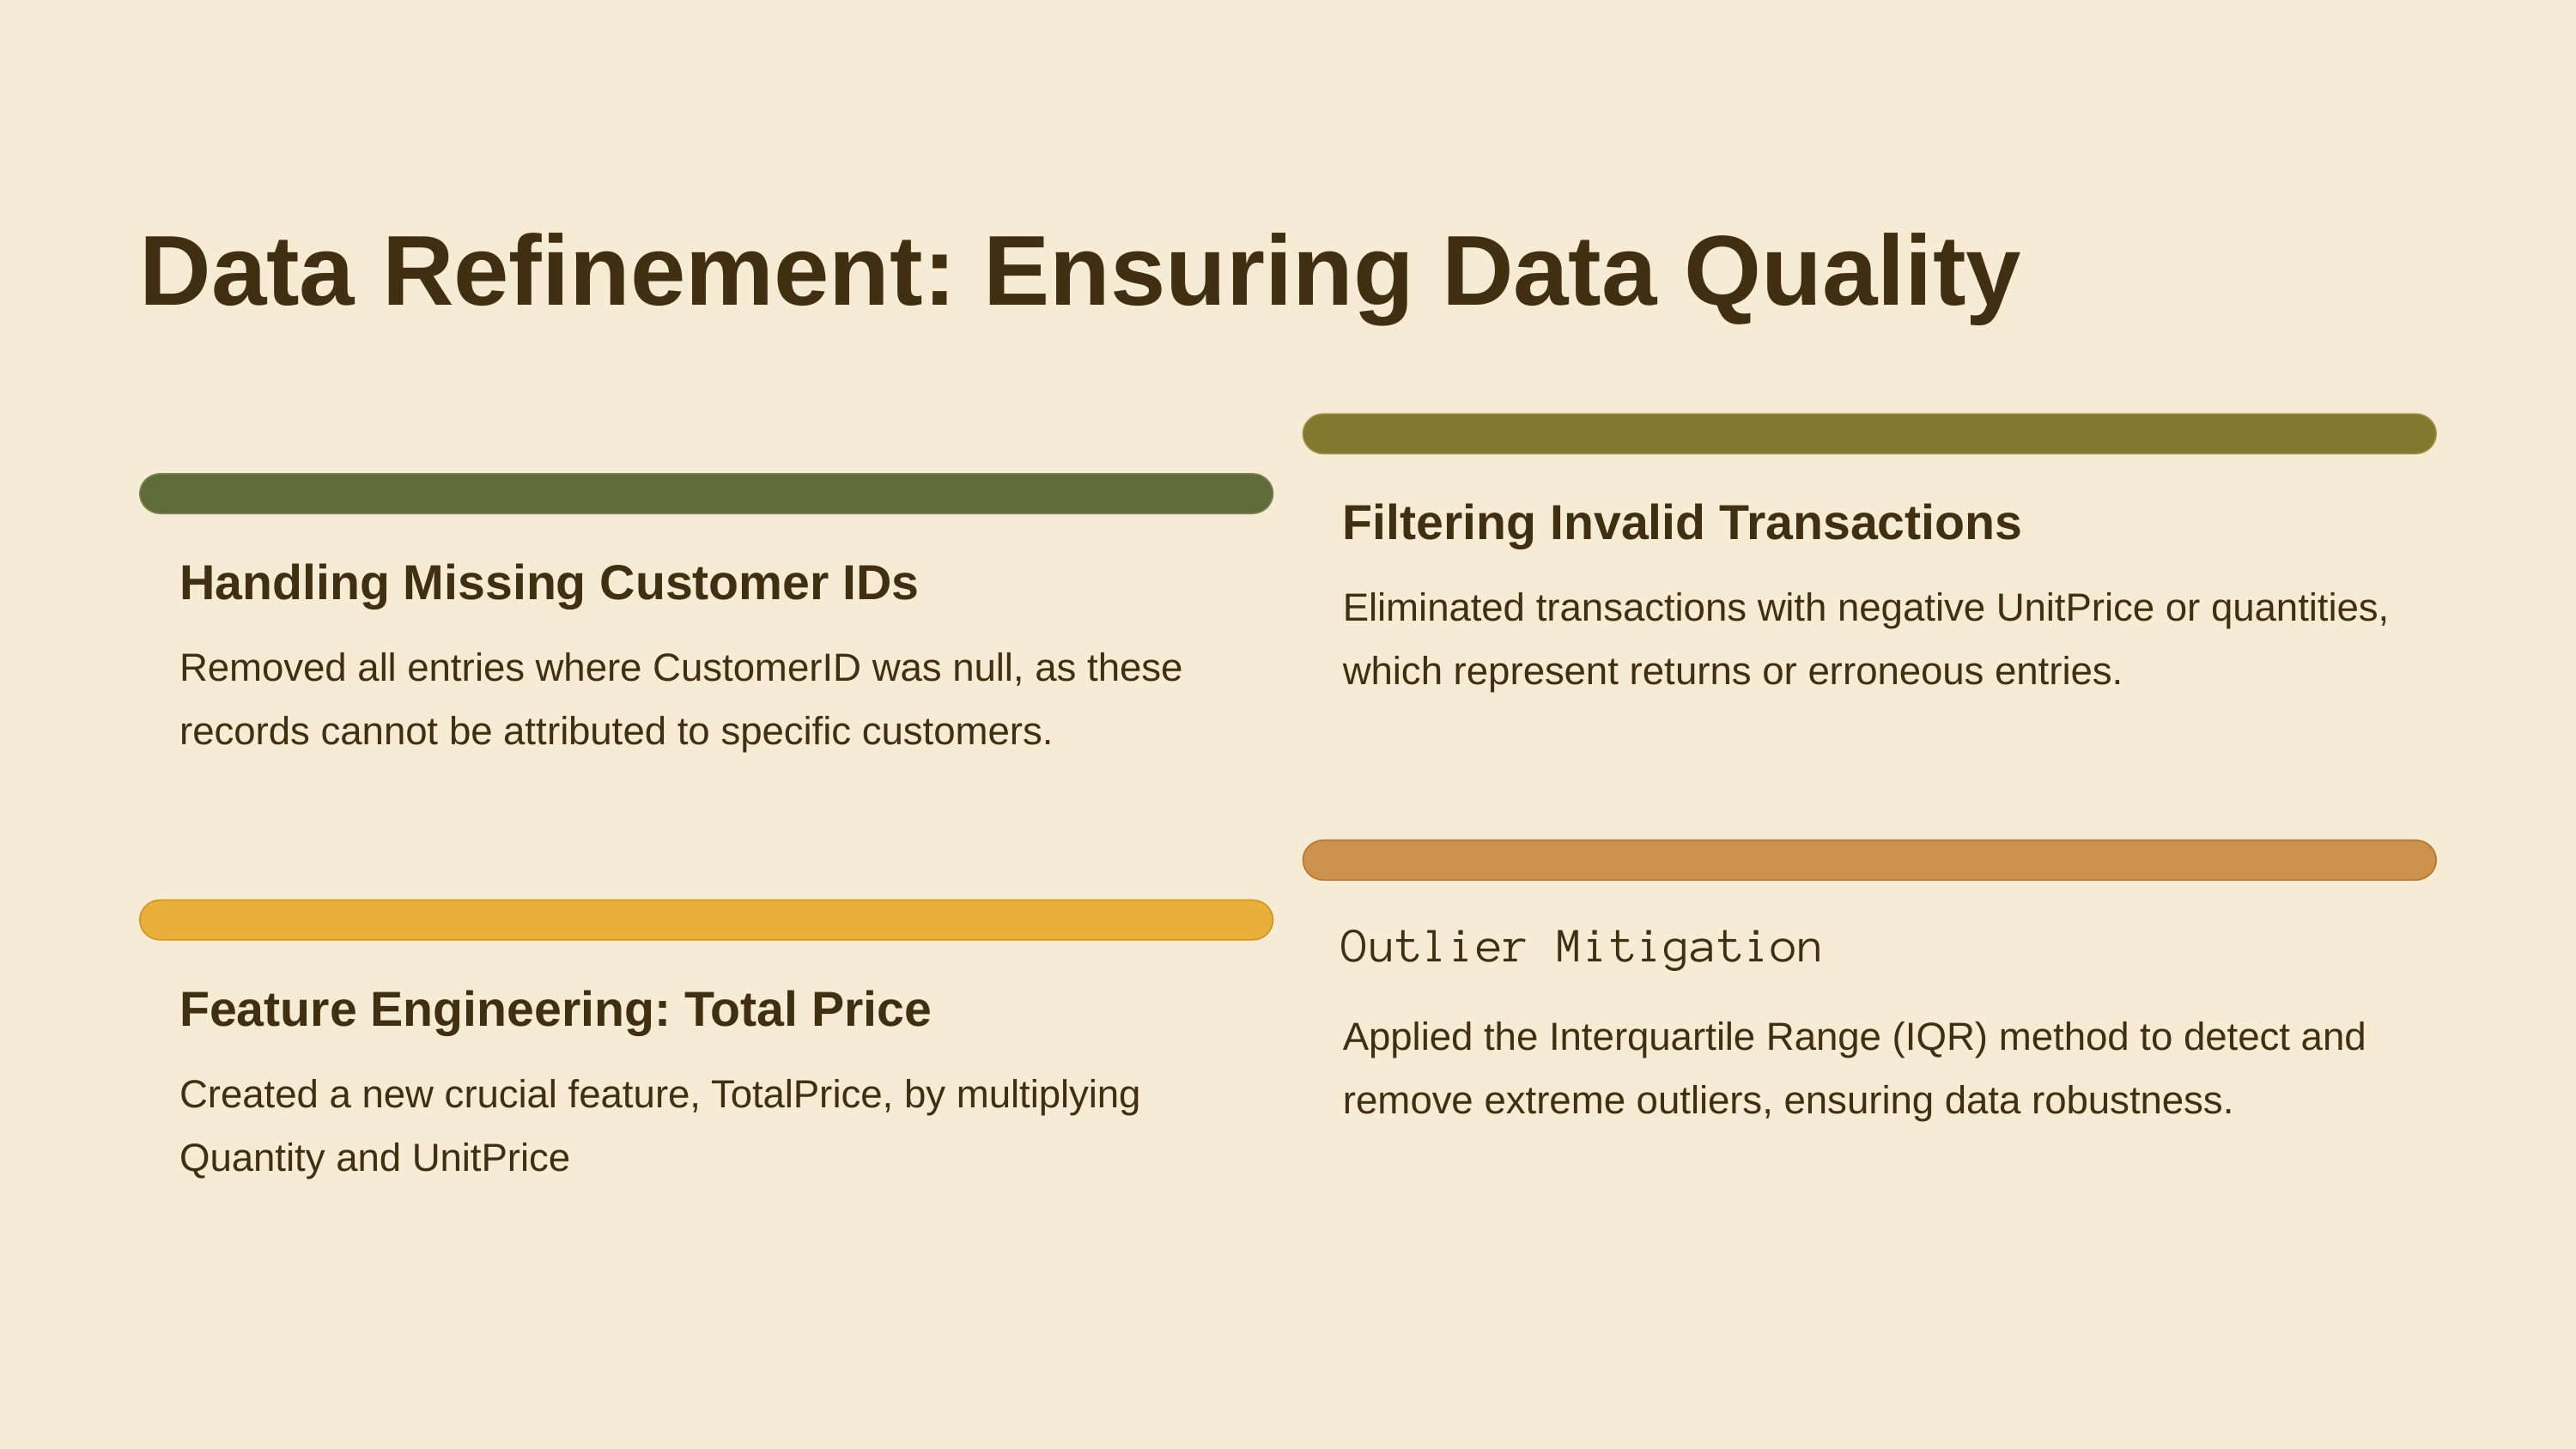

Data Refinement: Ensuring Data Quality

Filtering Invalid Transactions
Handling Missing Customer IDs
Eliminated transactions with negative UnitPrice or quantities, which represent returns or erroneous entries.
Removed all entries where CustomerID was null, as these records cannot be attributed to specific customers.

Outlier Mitigation
Feature Engineering: Total Price
Applied the Interquartile Range (IQR) method to detect and remove extreme outliers, ensuring data robustness.
Created a new crucial feature, TotalPrice, by multiplying Quantity and UnitPrice